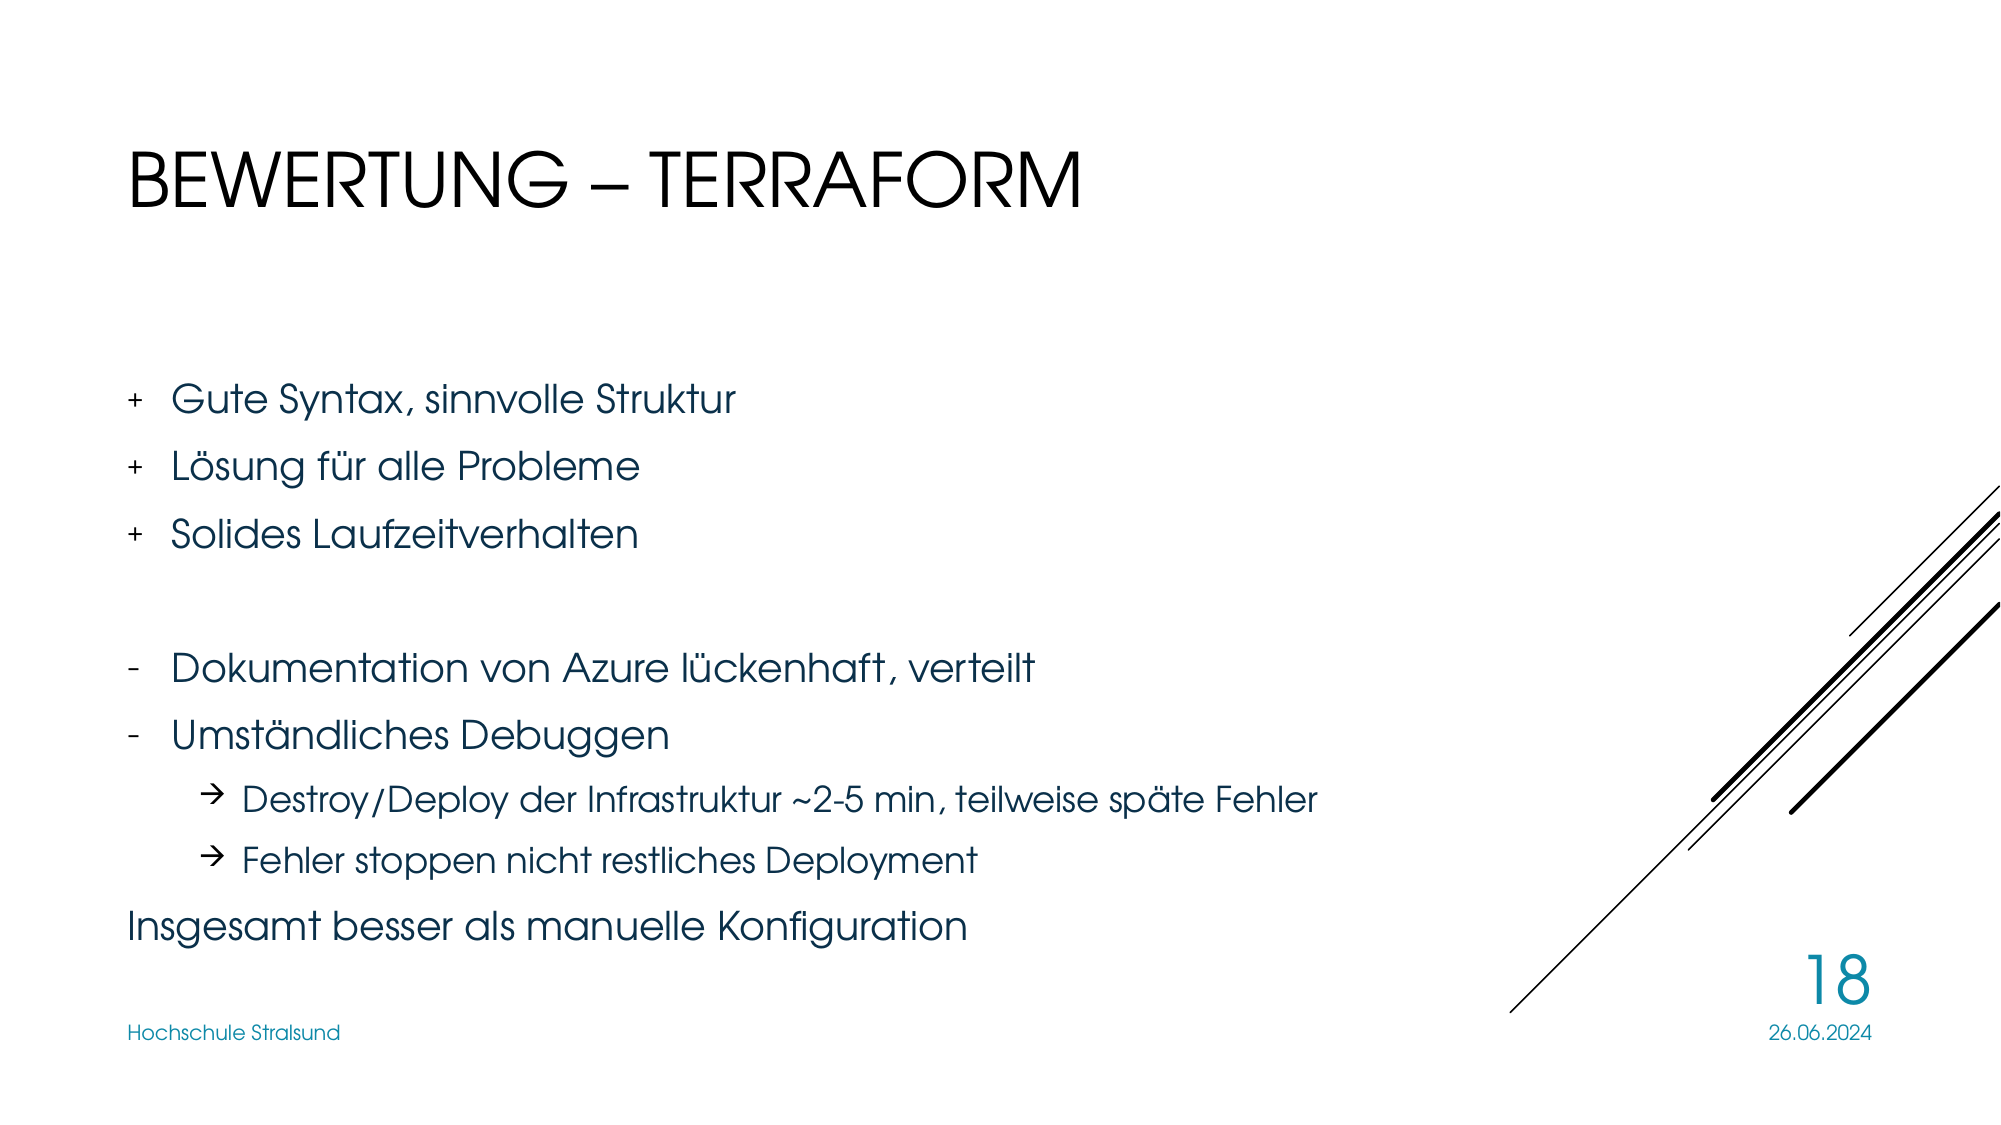

# Bewertung – Terraform
Gute Syntax, sinnvolle Struktur
Lösung für alle Probleme
Solides Laufzeitverhalten

Dokumentation von Azure lückenhaft, verteilt
Umständliches Debuggen
Destroy/Deploy der Infrastruktur ~2-5 min, teilweise späte Fehler
Fehler stoppen nicht restliches Deployment
Insgesamt besser als manuelle Konfiguration
18
Hochschule Stralsund
26.06.2024